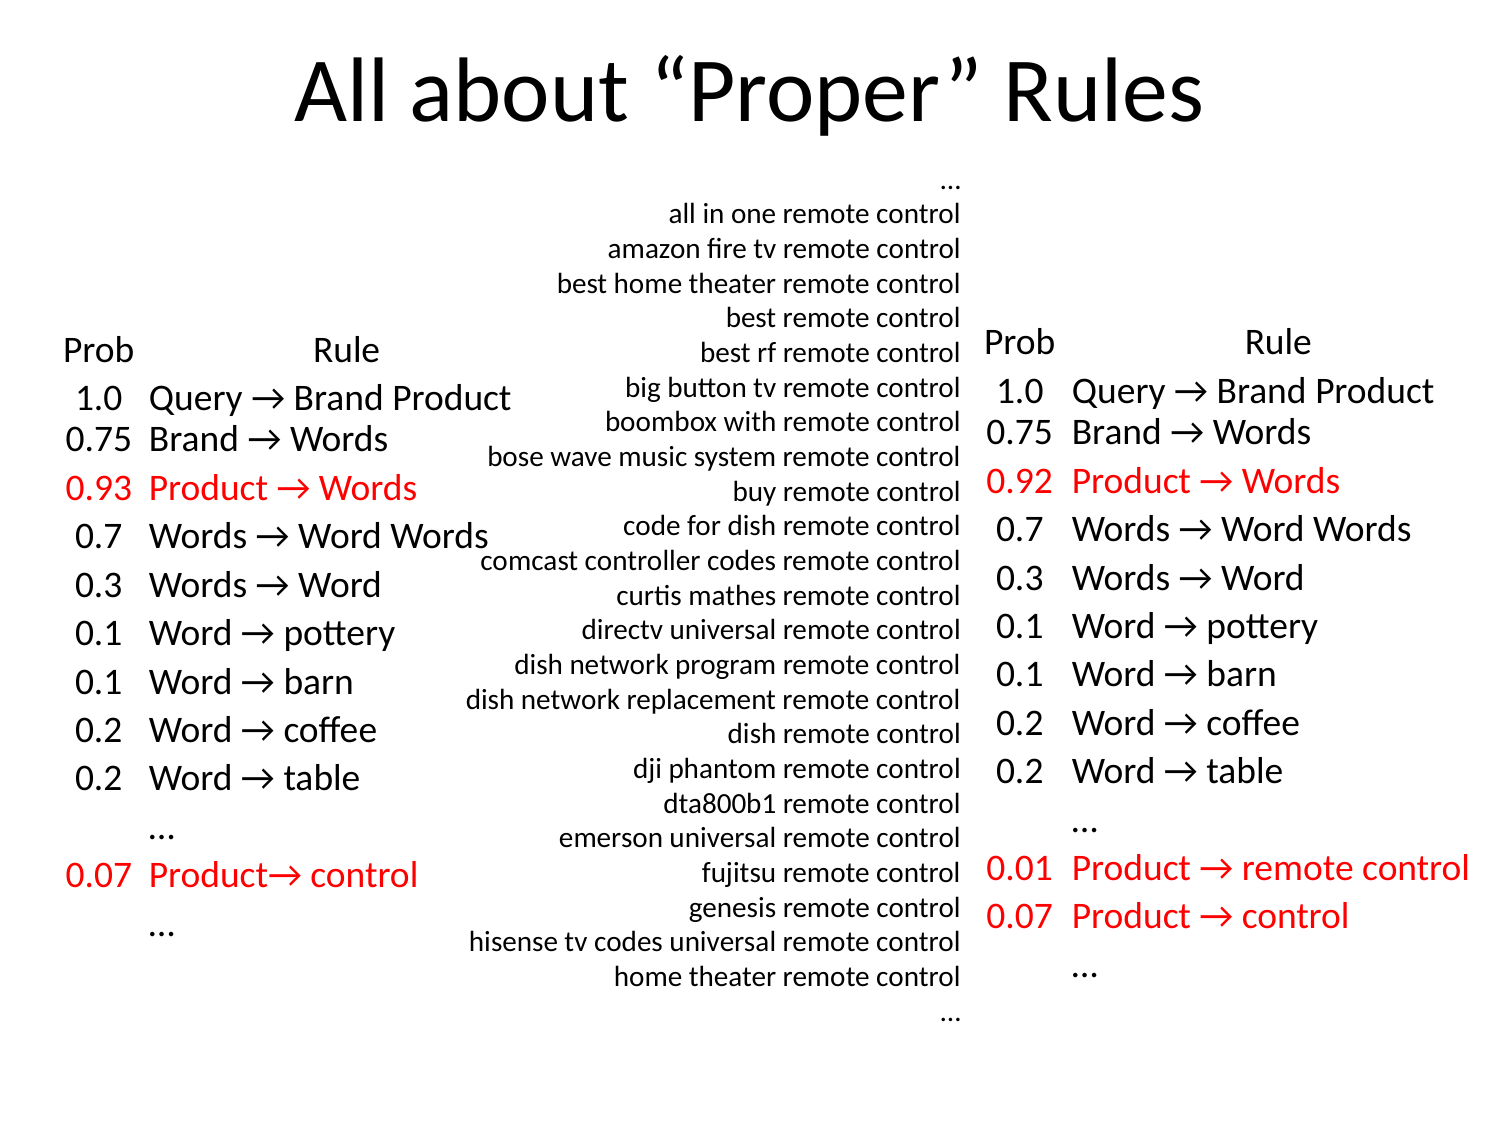

# All about “Proper” Rules
| … |
| --- |
| all in one remote control |
| amazon fire tv remote control |
| best home theater remote control |
| best remote control |
| best rf remote control |
| big button tv remote control |
| boombox with remote control |
| bose wave music system remote control |
| buy remote control |
| code for dish remote control |
| comcast controller codes remote control |
| curtis mathes remote control |
| directv universal remote control |
| dish network program remote control |
| dish network replacement remote control |
| dish remote control |
| dji phantom remote control |
| dta800b1 remote control |
| emerson universal remote control |
| fujitsu remote control |
| genesis remote control |
| hisense tv codes universal remote control |
| home theater remote control |
| … |
| Prob | Rule |
| --- | --- |
| 1.0 | Query → Brand Product |
| 0.75 | Brand → Words |
| 0.93 | Product → Words |
| 0.7 | Words → Word Words |
| 0.3 | Words → Word |
| 0.1 | Word → pottery |
| 0.1 | Word → barn |
| 0.2 | Word → coffee |
| 0.2 | Word → table |
|  | … |
| 0.07 | Product→ control |
|  | … |
| Prob | Rule |
| --- | --- |
| 1.0 | Query → Brand Product |
| 0.75 | Brand → Words |
| 0.92 | Product → Words |
| 0.7 | Words → Word Words |
| 0.3 | Words → Word |
| 0.1 | Word → pottery |
| 0.1 | Word → barn |
| 0.2 | Word → coffee |
| 0.2 | Word → table |
|  | … |
| 0.01 | Product → remote control |
| 0.07 | Product → control |
|  | … |